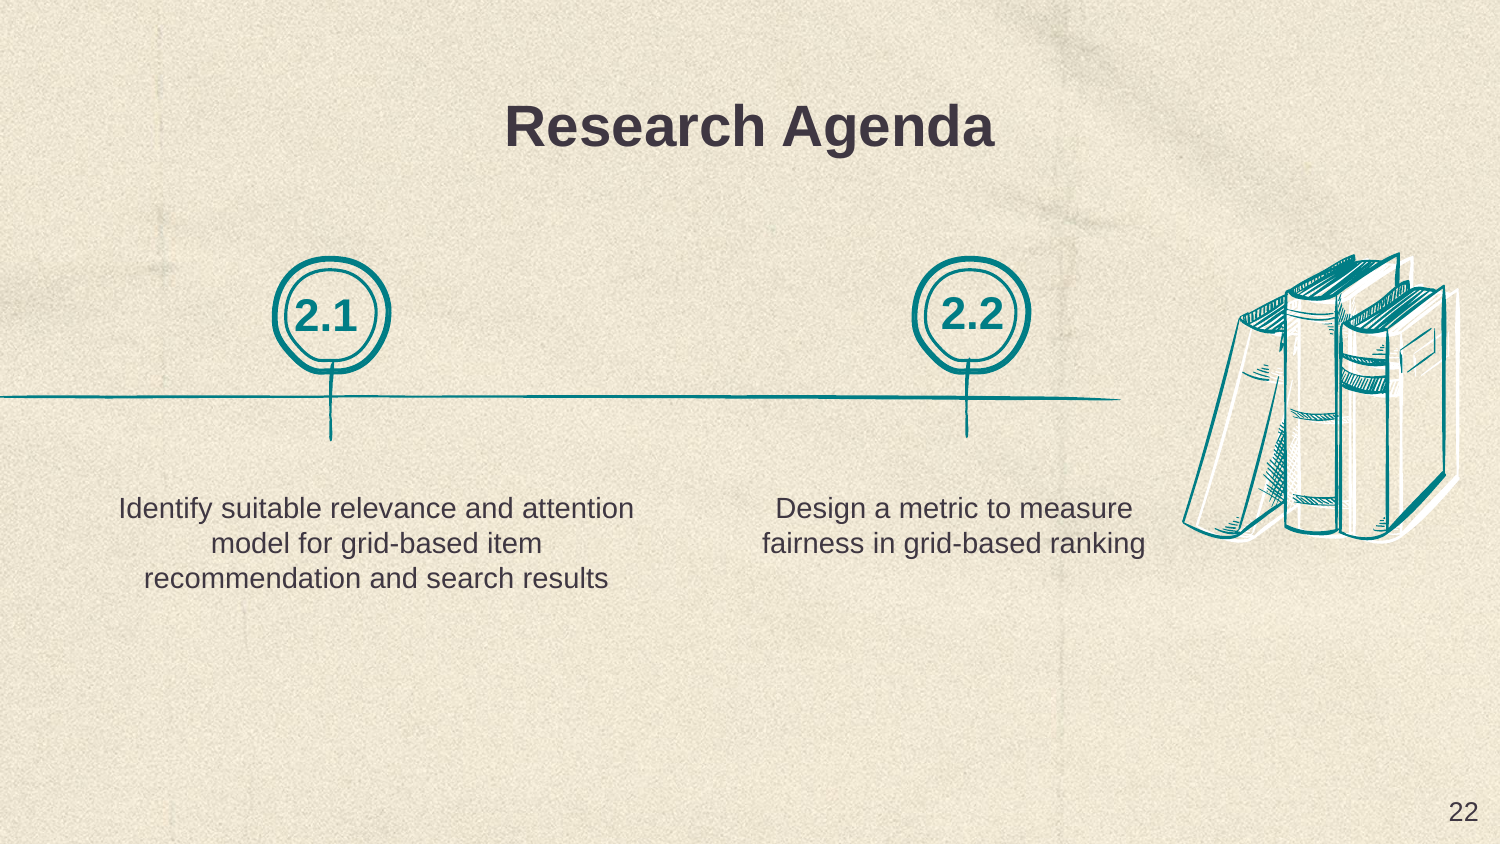

# Research Agenda

2.2
2.1

Identify suitable relevance and attention model for grid-based item recommendation and search results
Design a metric to measure fairness in grid-based ranking
22